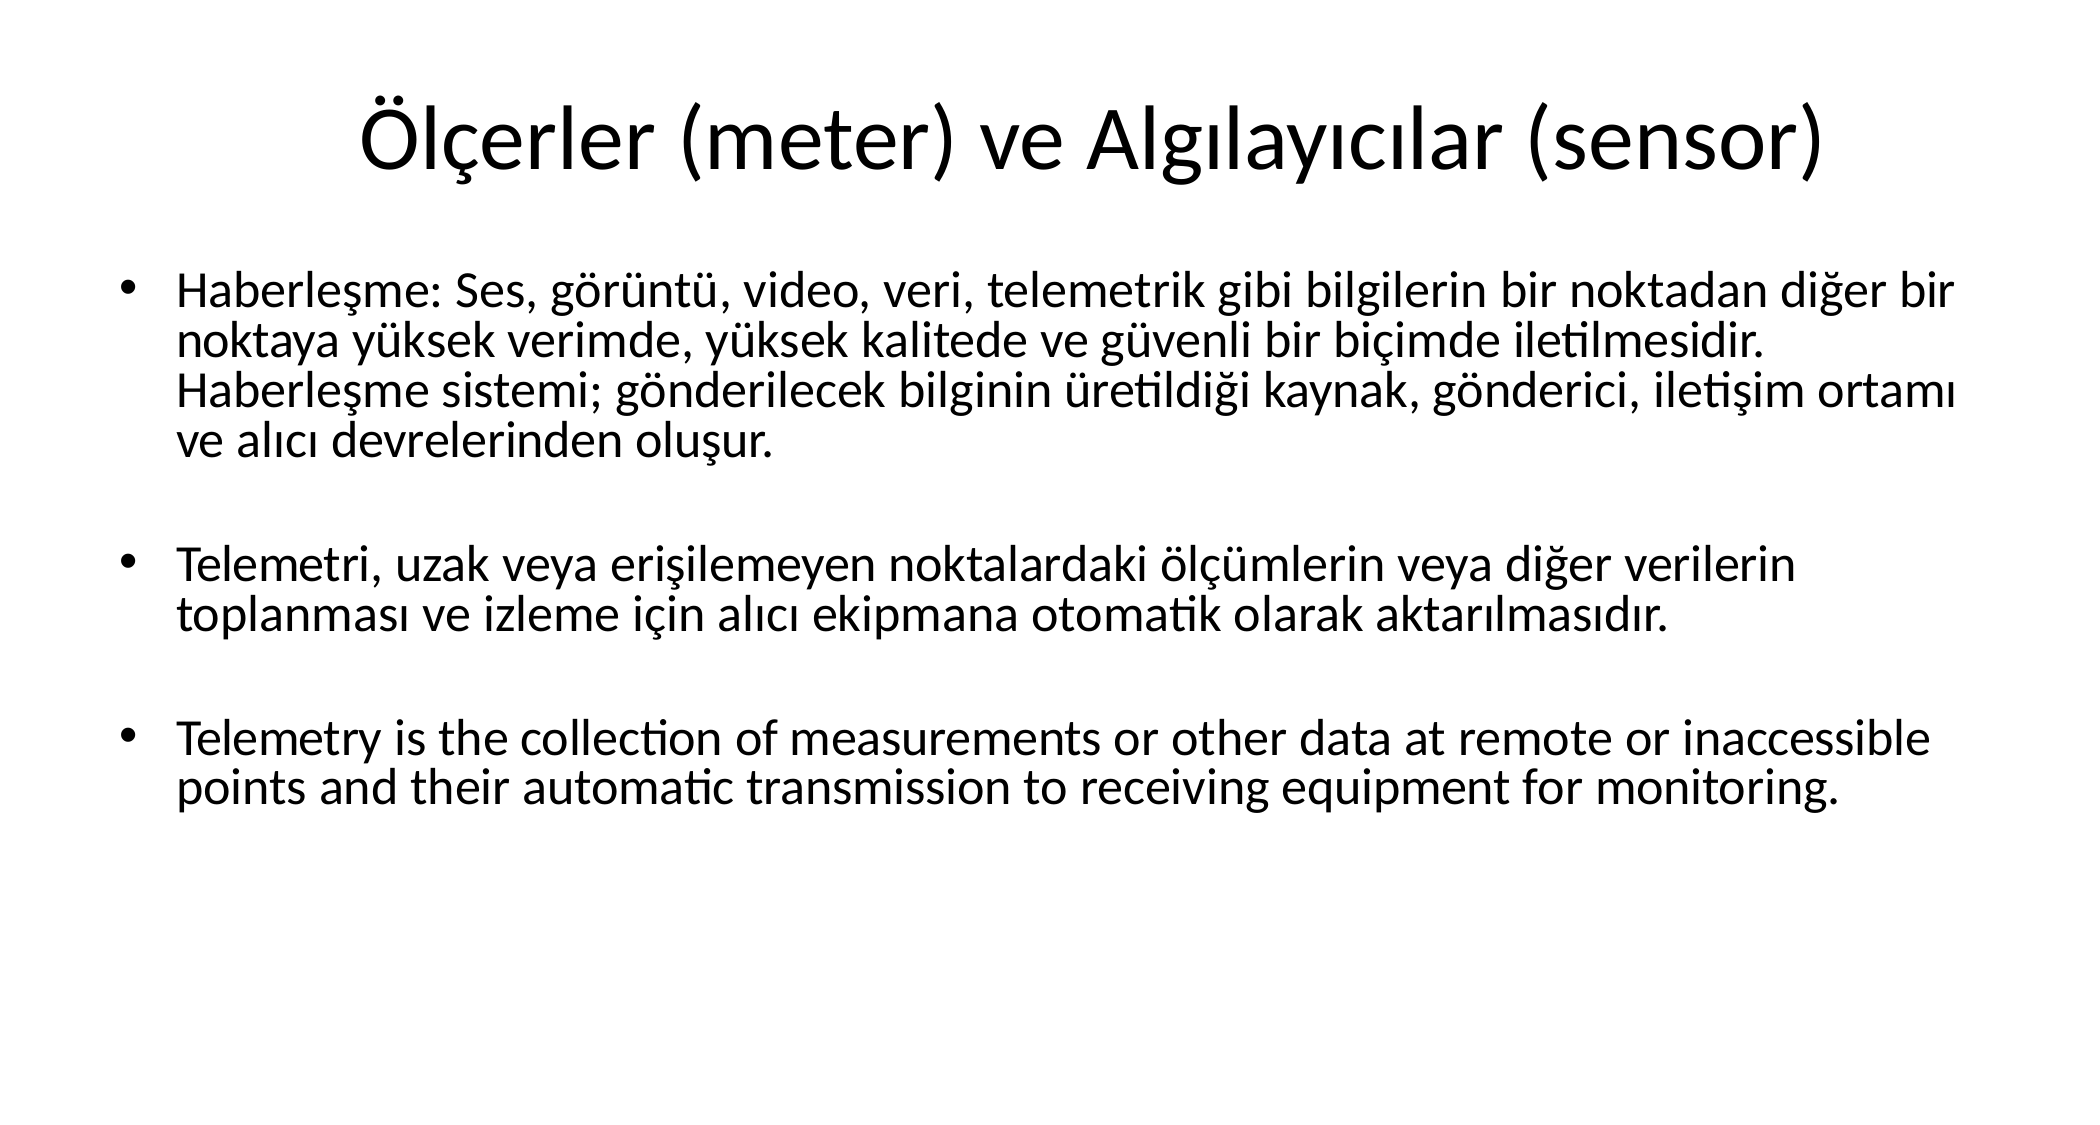

# Ölçerler (meter) ve Algılayıcılar (sensor)
Haberleşme: Ses, görüntü, video, veri, telemetrik gibi bilgilerin bir noktadan diğer bir noktaya yüksek verimde, yüksek kalitede ve güvenli bir biçimde iletilmesidir.
Haberleşme sistemi; gönderilecek bilginin üretildiği kaynak, gönderici, iletişim ortamı ve alıcı devrelerinden oluşur.

Telemetri, uzak veya erişilemeyen noktalardaki ölçümlerin veya diğer verilerin toplanması ve izleme için alıcı ekipmana otomatik olarak aktarılmasıdır.

Telemetry is the collection of measurements or other data at remote or inaccessible points and their automatic transmission to receiving equipment for monitoring.